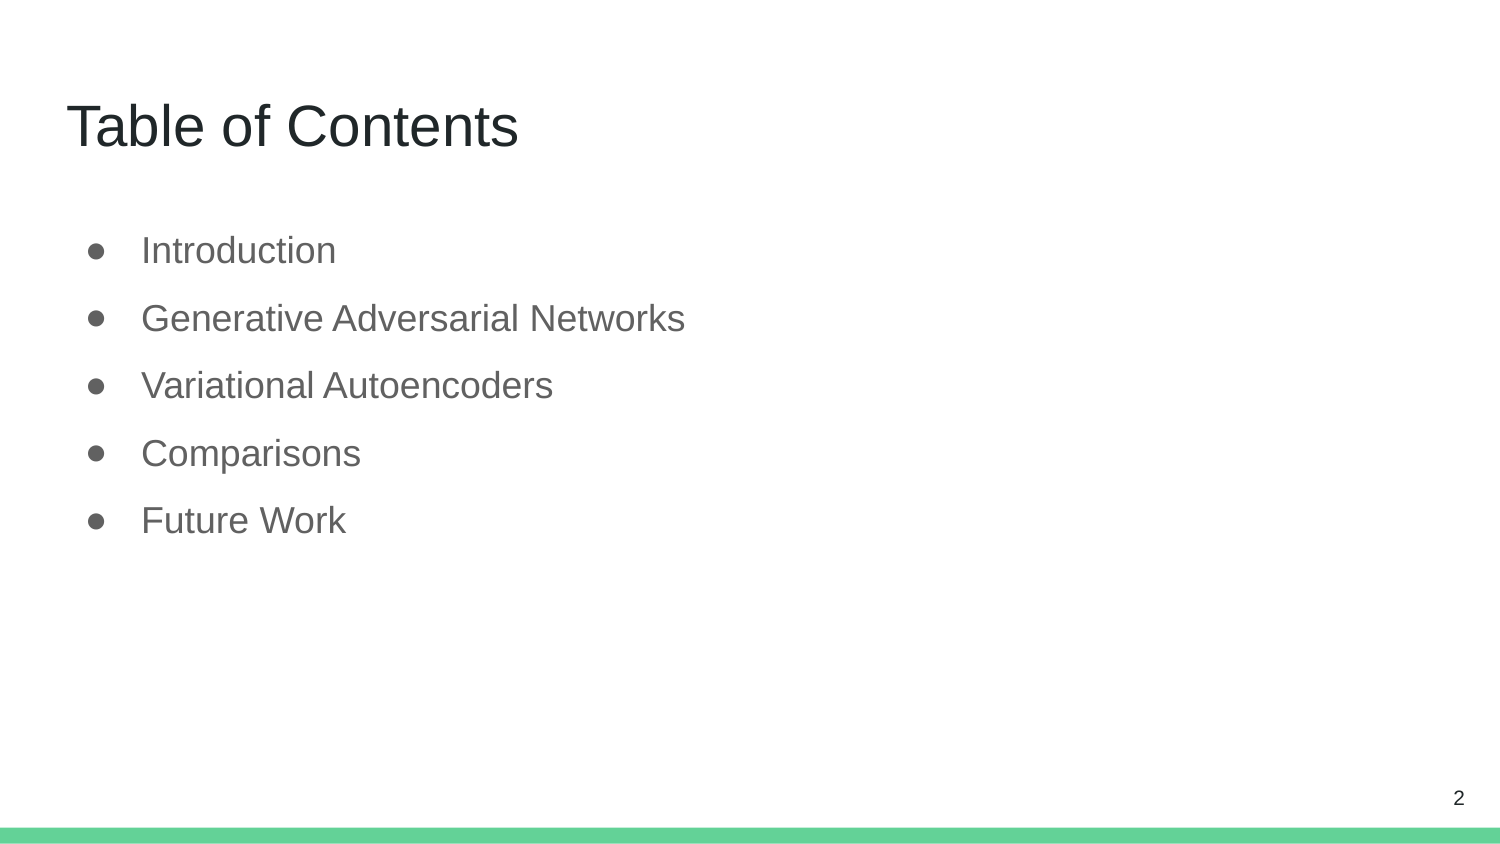

# Table of Contents
Introduction
Generative Adversarial Networks
Variational Autoencoders
Comparisons
Future Work
2